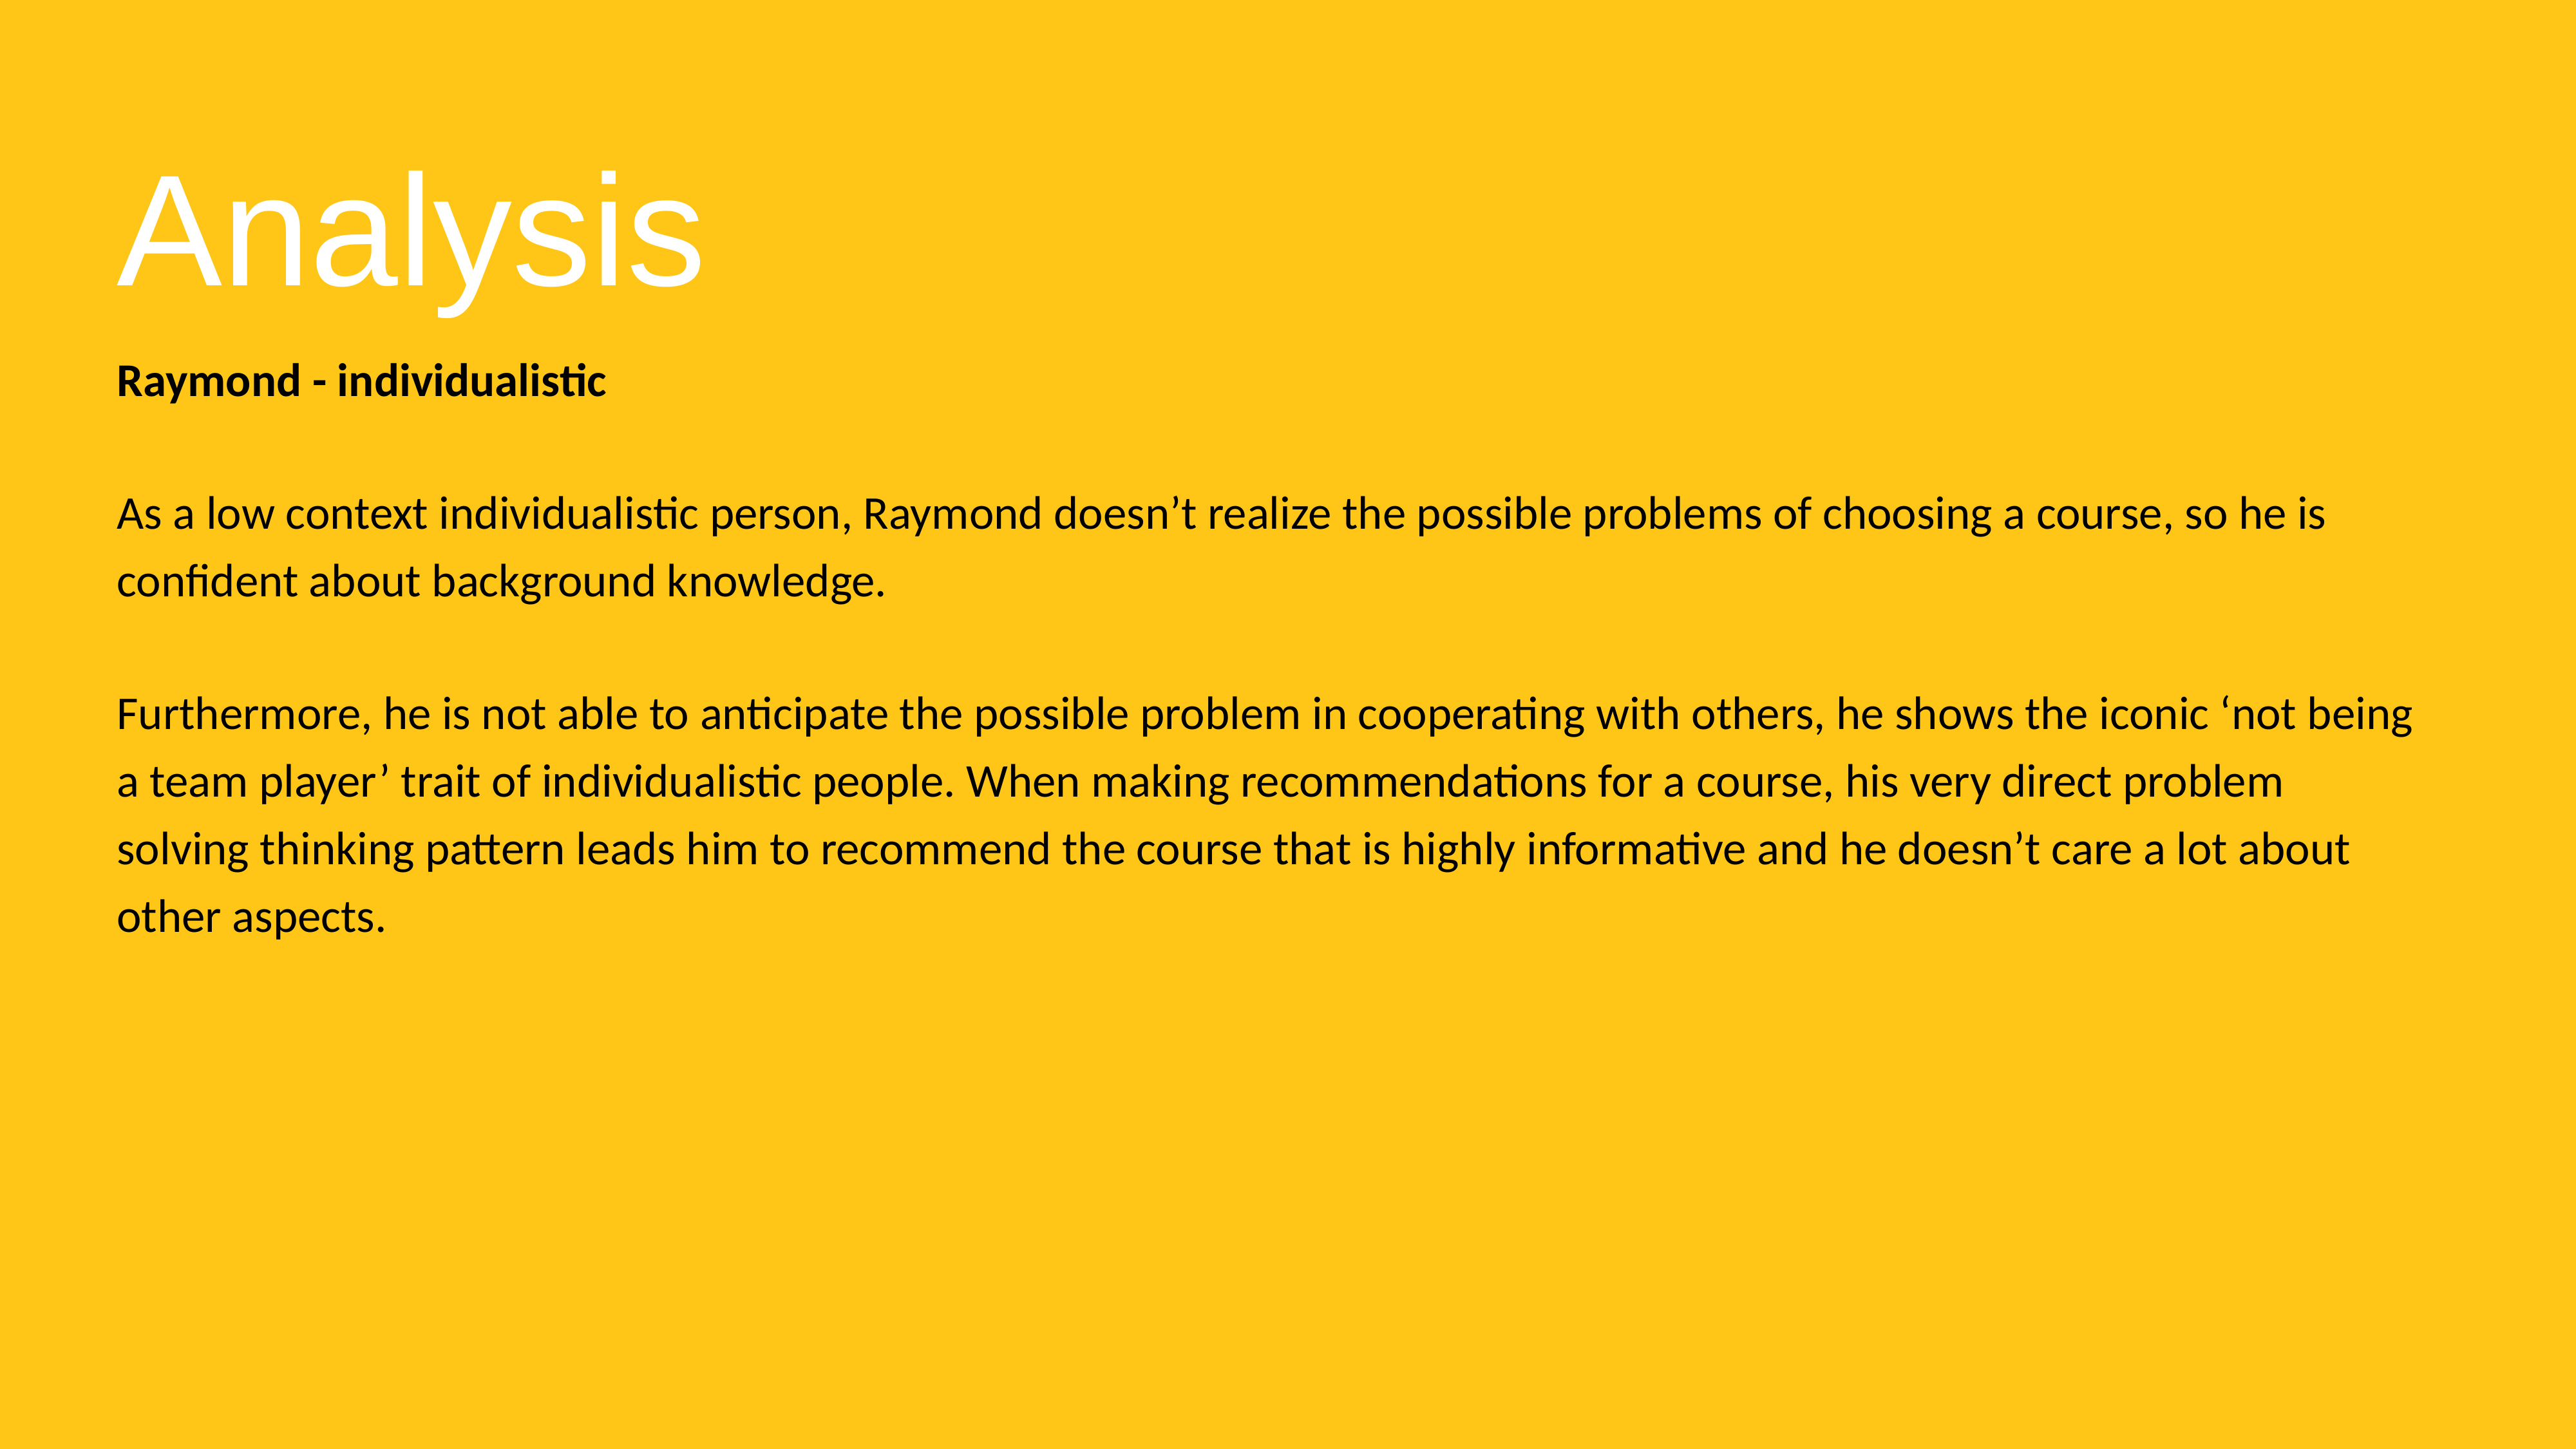

# Analysis
Raymond - individualistic

As a low context individualistic person, Raymond doesn’t realize the possible problems of choosing a course, so he is confident about background knowledge.

Furthermore, he is not able to anticipate the possible problem in cooperating with others, he shows the iconic ‘not being a team player’ trait of individualistic people. When making recommendations for a course, his very direct problem solving thinking pattern leads him to recommend the course that is highly informative and he doesn’t care a lot about other aspects.